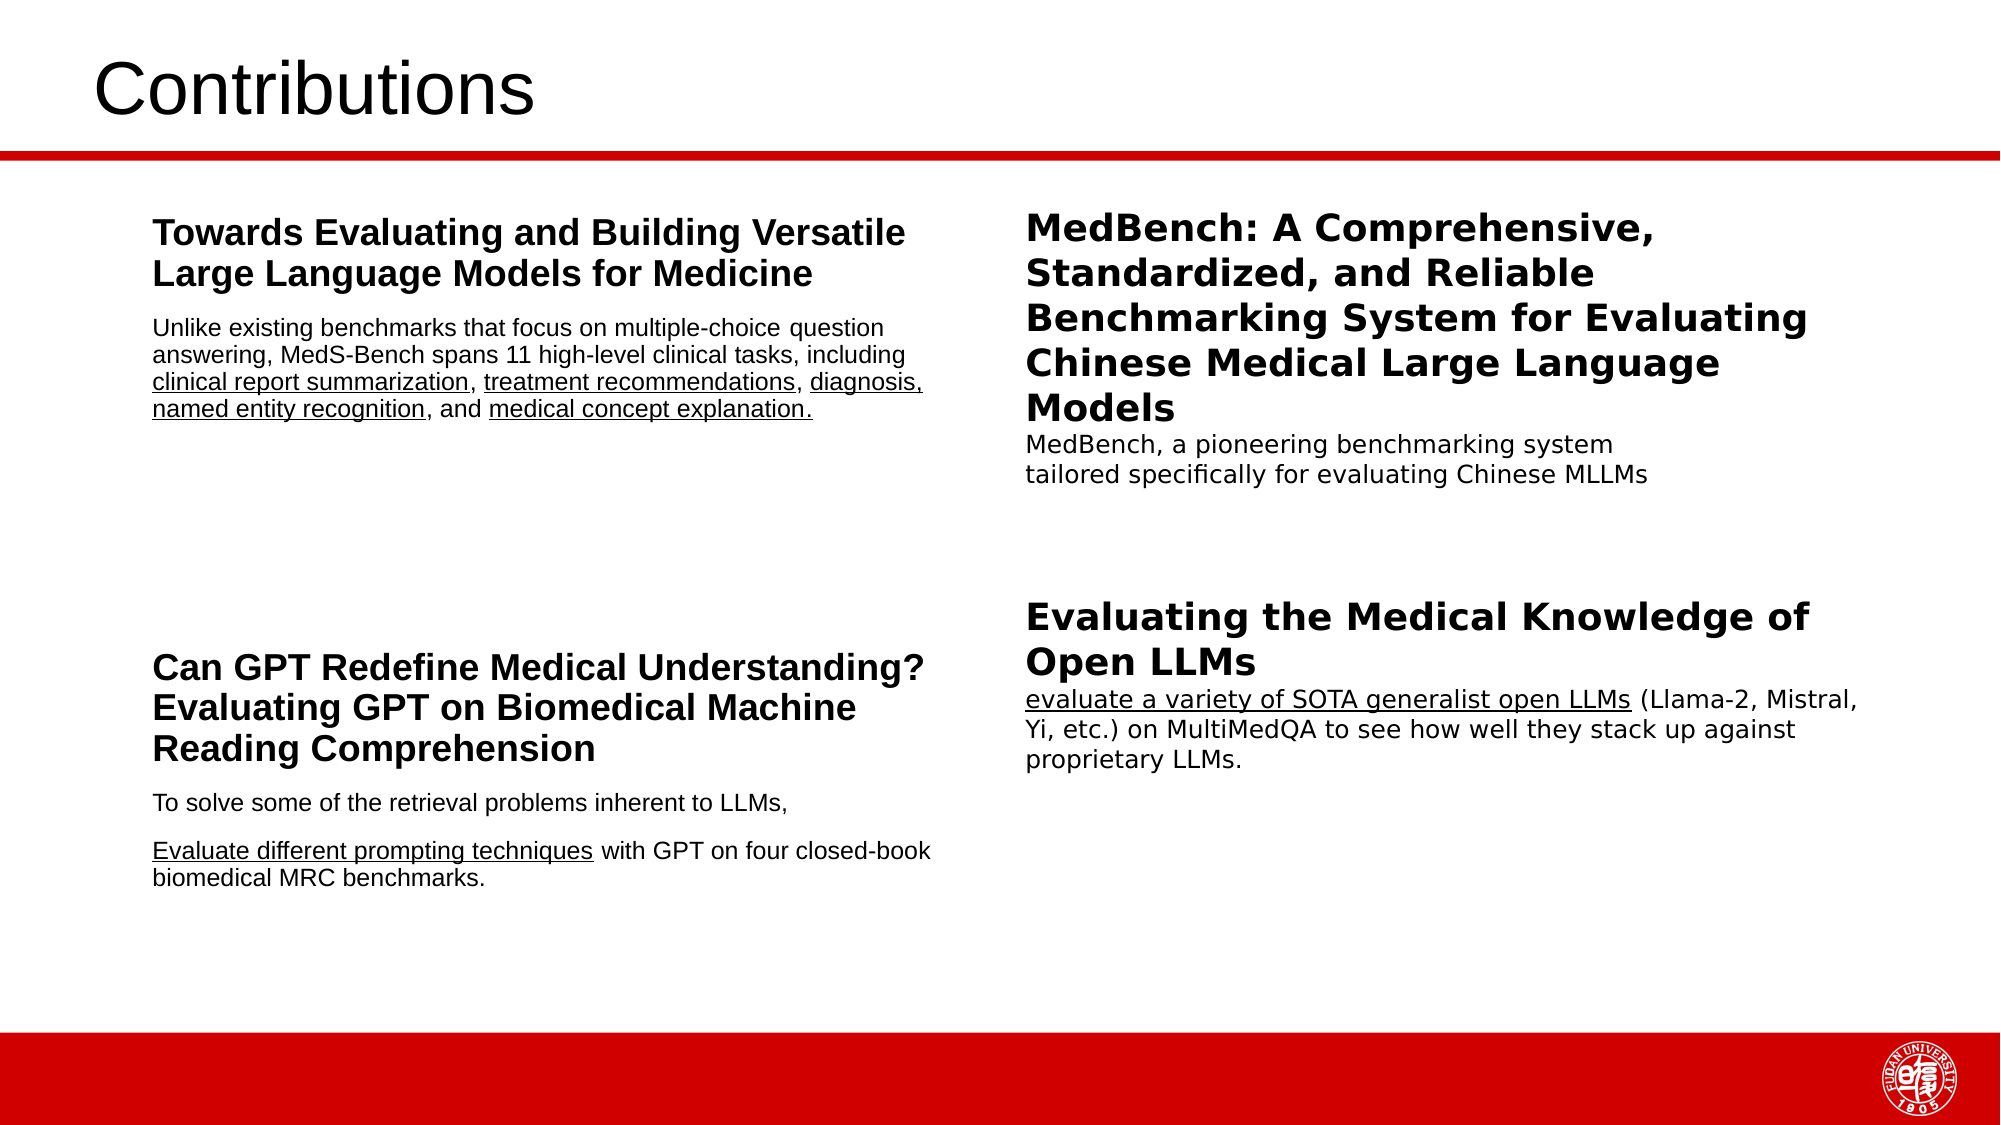

# Contributions
MedBench: A Comprehensive, Standardized, and Reliable Benchmarking System for Evaluating Chinese Medical Large Language Models
MedBench, a pioneering benchmarking system
tailored specifically for evaluating Chinese MLLMs

Evaluating the Medical Knowledge of Open LLMs
evaluate a variety of SOTA generalist open LLMs (Llama-2, Mistral, Yi, etc.) on MultiMedQA to see how well they stack up against proprietary LLMs.
Towards Evaluating and Building Versatile Large Language Models for Medicine
Unlike existing benchmarks that focus on multiple-choice question answering, MedS-Bench spans 11 high-level clinical tasks, including clinical report summarization, treatment recommendations, diagnosis, named entity recognition, and medical concept explanation.

Can GPT Redefine Medical Understanding? Evaluating GPT on Biomedical Machine Reading Comprehension
To solve some of the retrieval problems inherent to LLMs,
Evaluate different prompting techniques with GPT on four closed-book biomedical MRC benchmarks.